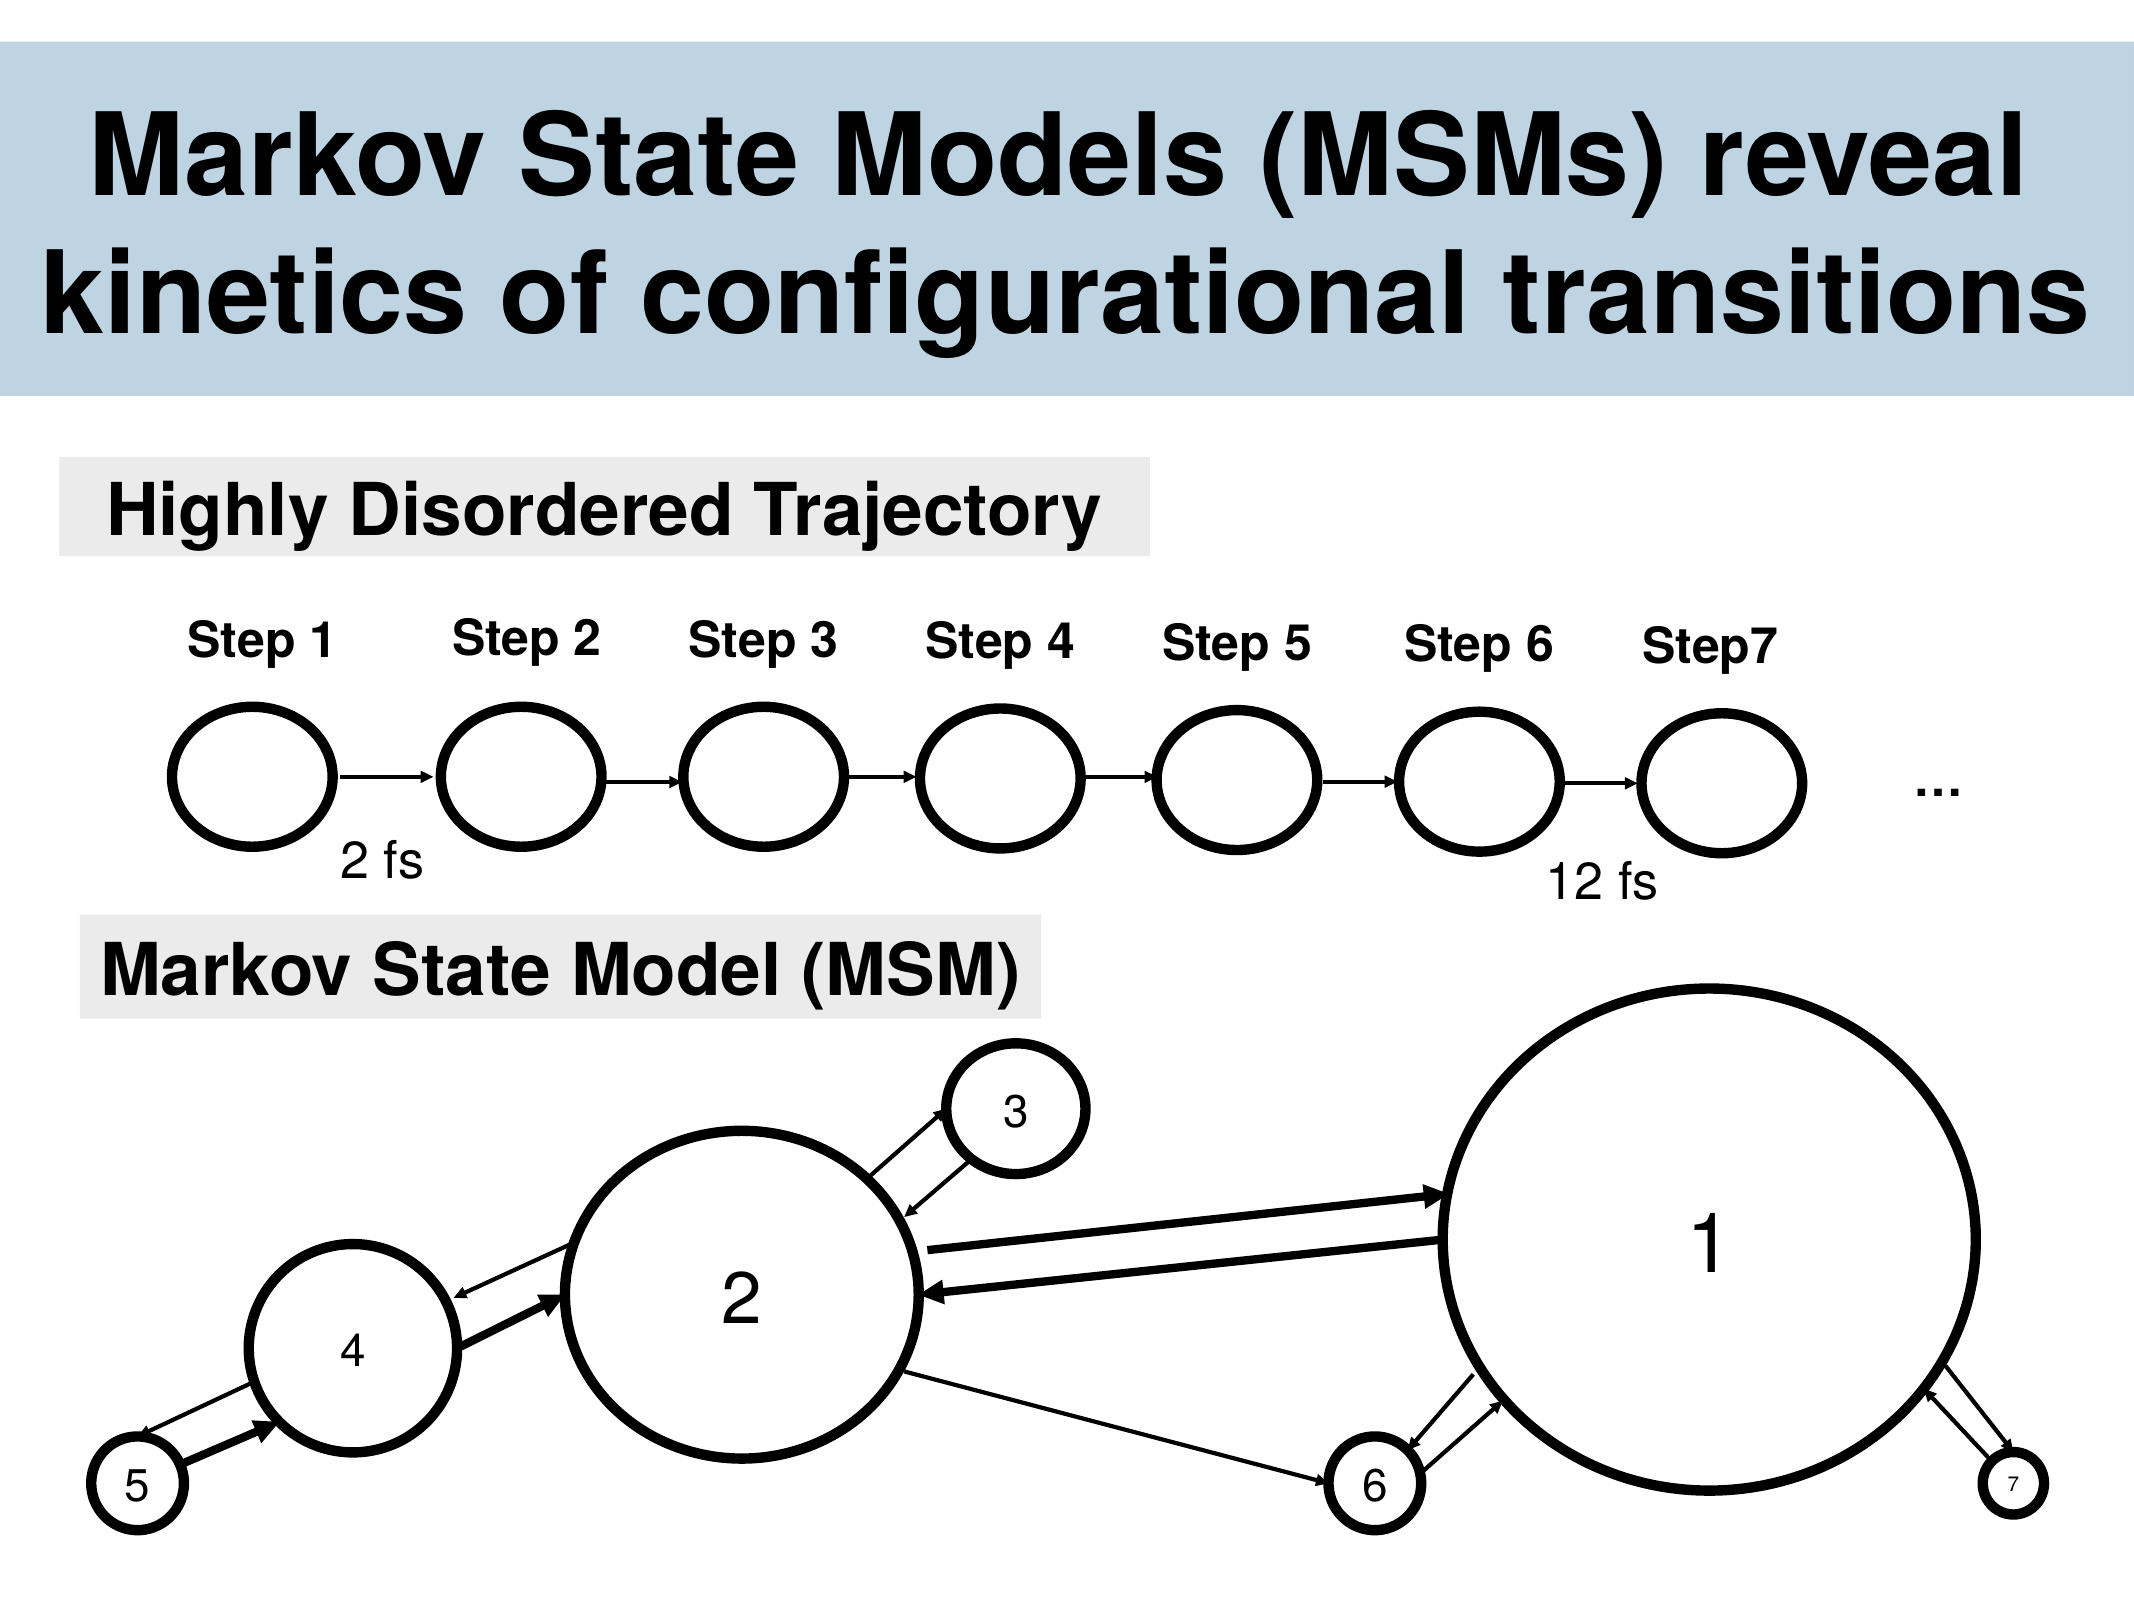

# Markov State Models (MSMs) reveal kinetics of configurational transitions
Highly Disordered Trajectory
Step 2
Step 1
Step 3
Step 4
Step 5
Step 6
Step7

…
2 fs
12 fs
Markov State Model (MSM)
1
3
2
4
5
6
7